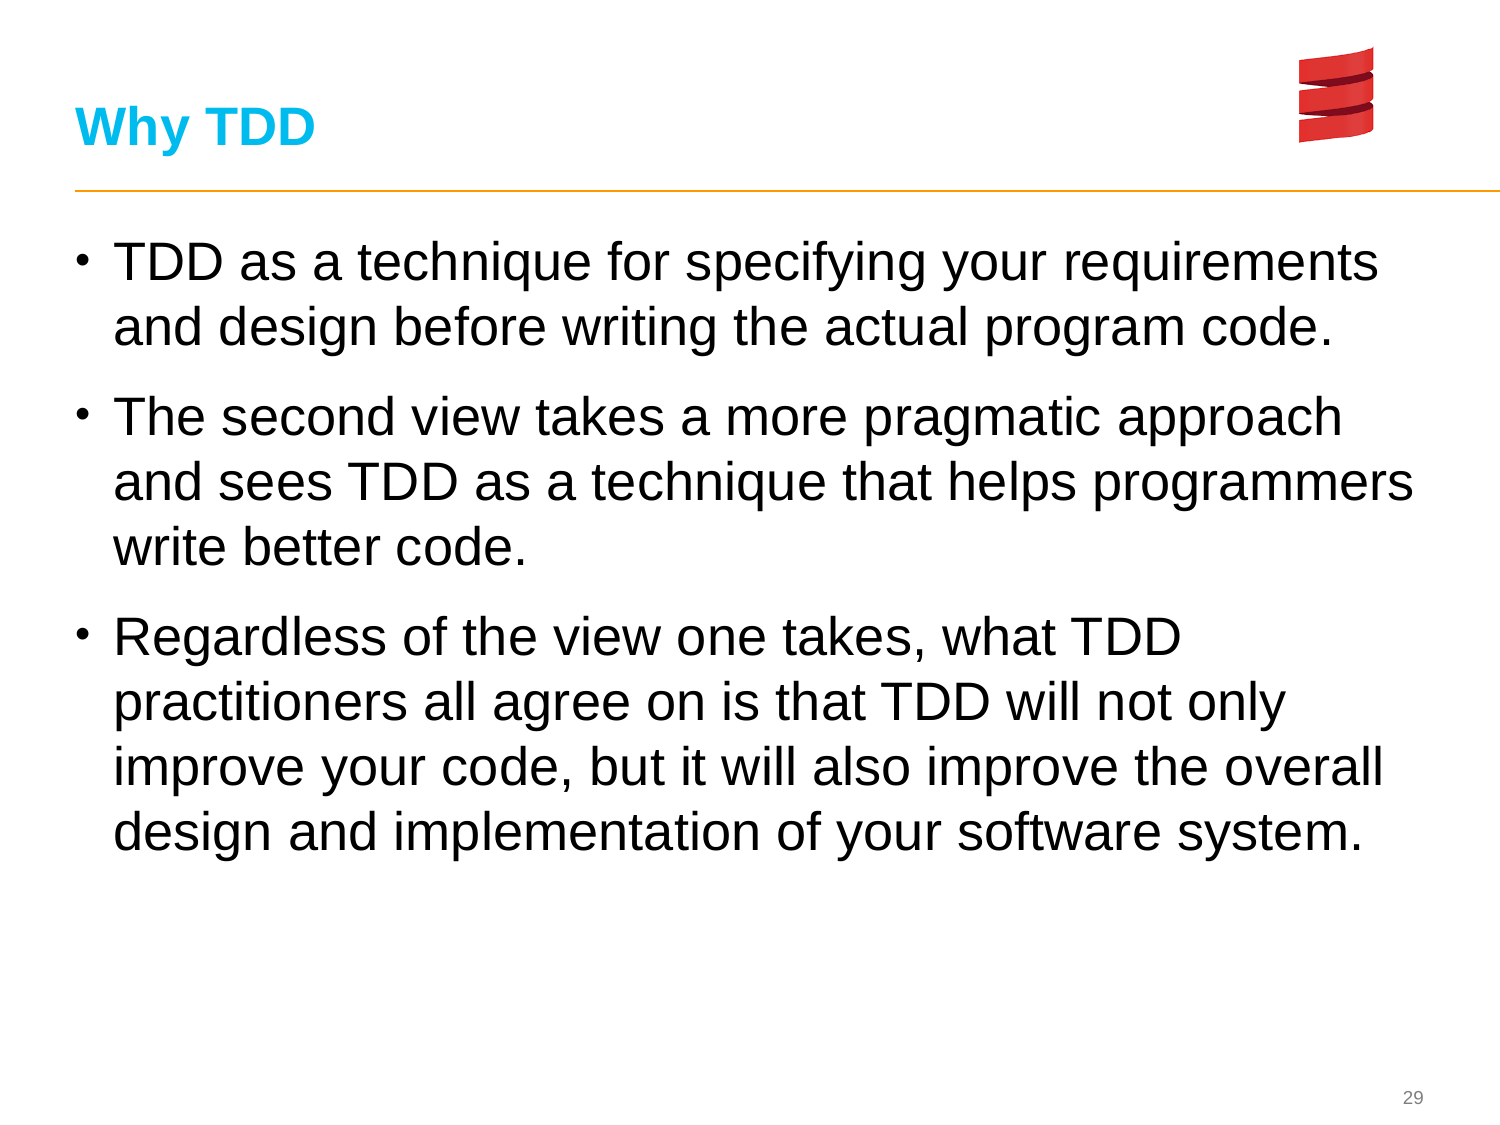

# Why TDD
TDD as a technique for specifying your requirements and design before writing the actual program code.
The second view takes a more pragmatic approach and sees TDD as a technique that helps programmers write better code.
Regardless of the view one takes, what TDD practitioners all agree on is that TDD will not only improve your code, but it will also improve the overall design and implementation of your software system.